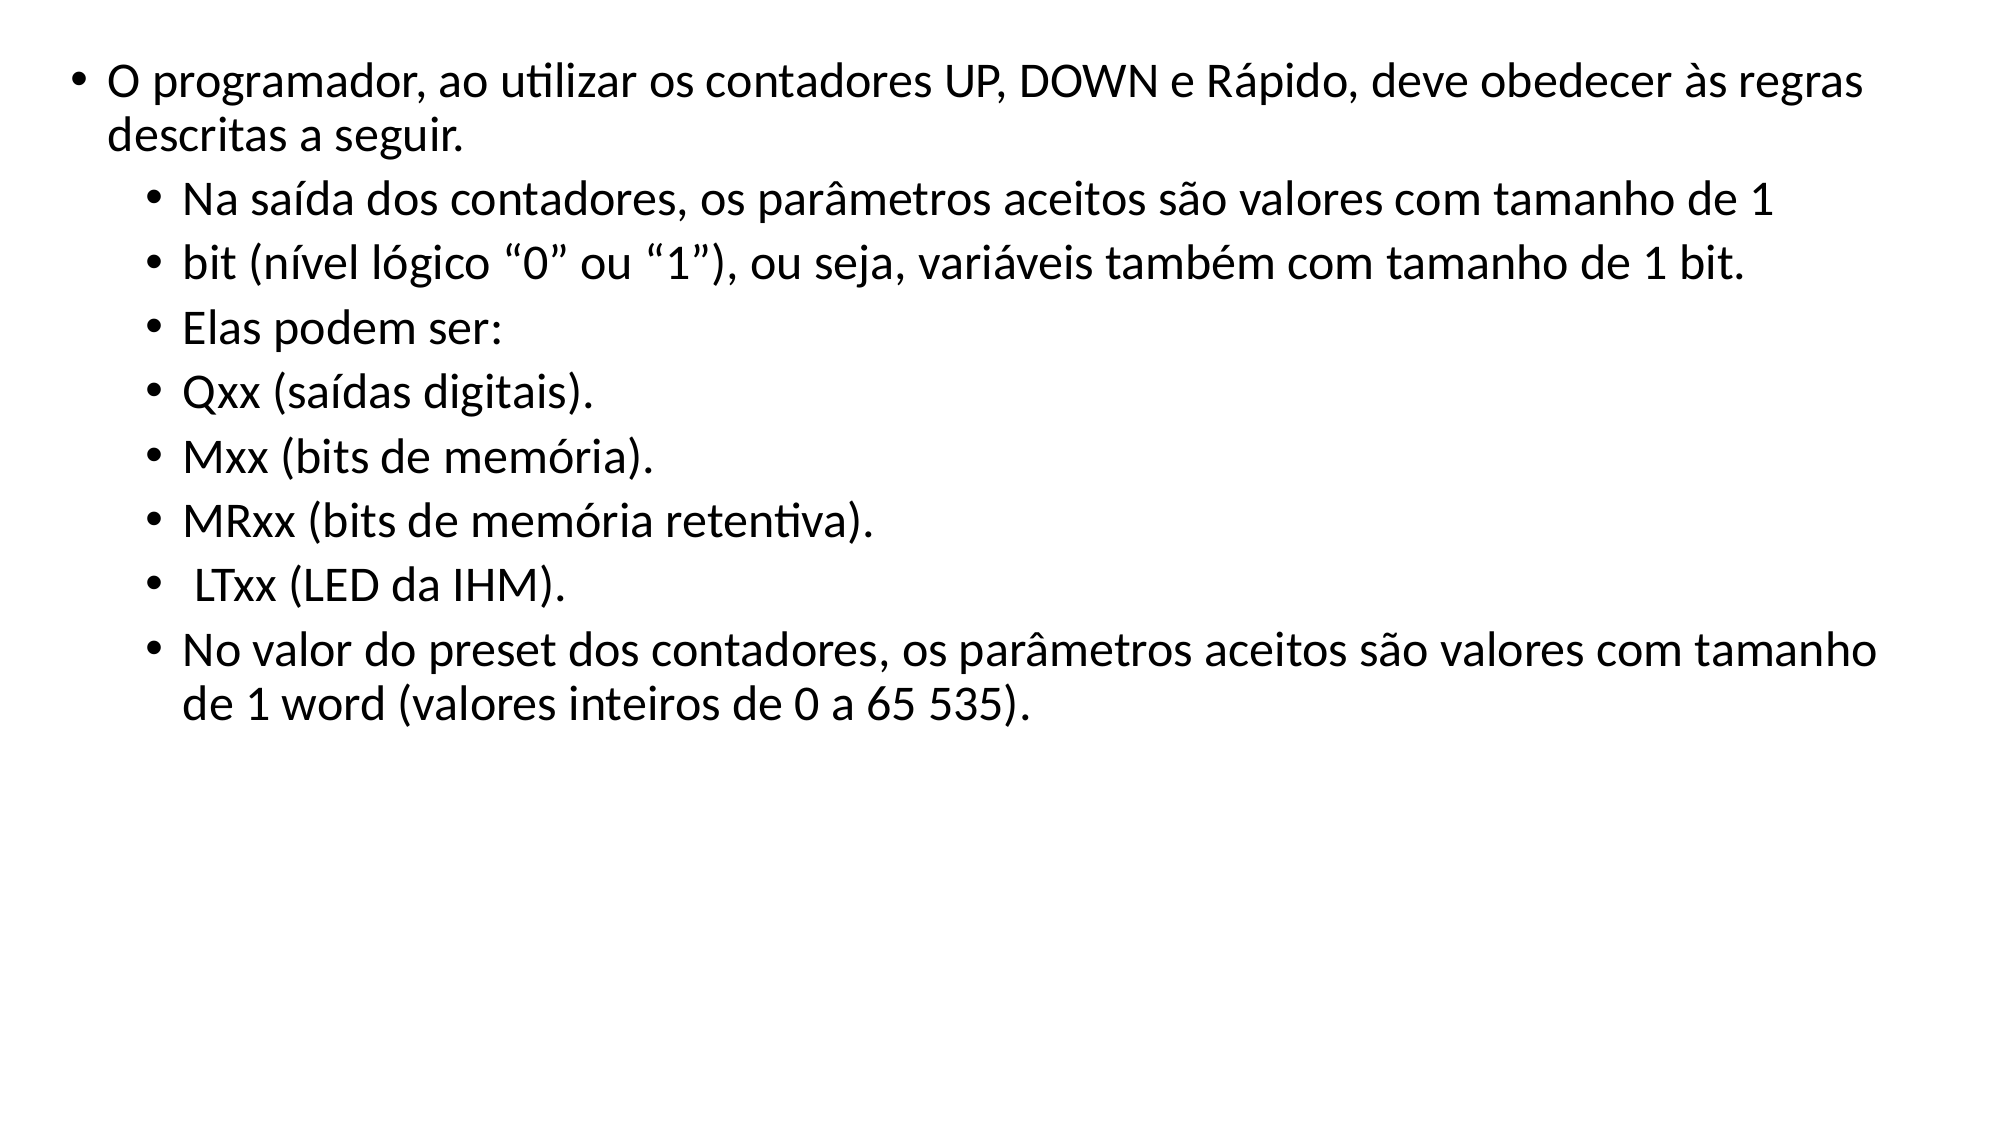

O programador, ao utilizar os contadores UP, DOWN e Rápido, deve obedecer às regras descritas a seguir.
Na saída dos contadores, os parâmetros aceitos são valores com tamanho de 1
bit (nível lógico “0” ou “1”), ou seja, variáveis também com tamanho de 1 bit.
Elas podem ser:
Qxx (saídas digitais).
Mxx (bits de memória).
MRxx (bits de memória retentiva).
 LTxx (LED da IHM).
No valor do preset dos contadores, os parâmetros aceitos são valores com tamanho de 1 word (valores inteiros de 0 a 65 535).